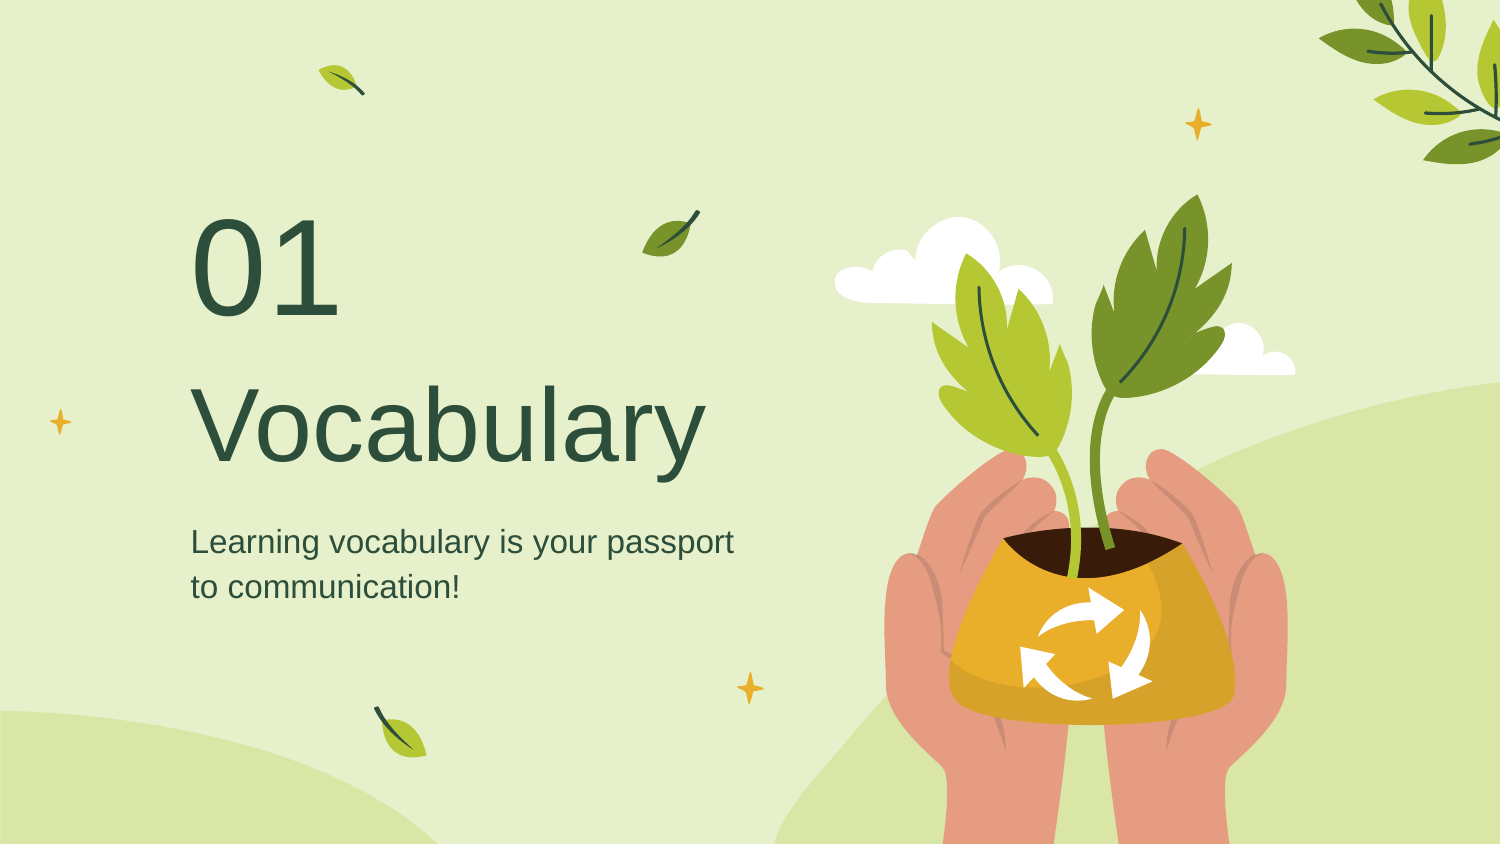

01

# Vocabulary

Learning vocabulary is your passport to communication!